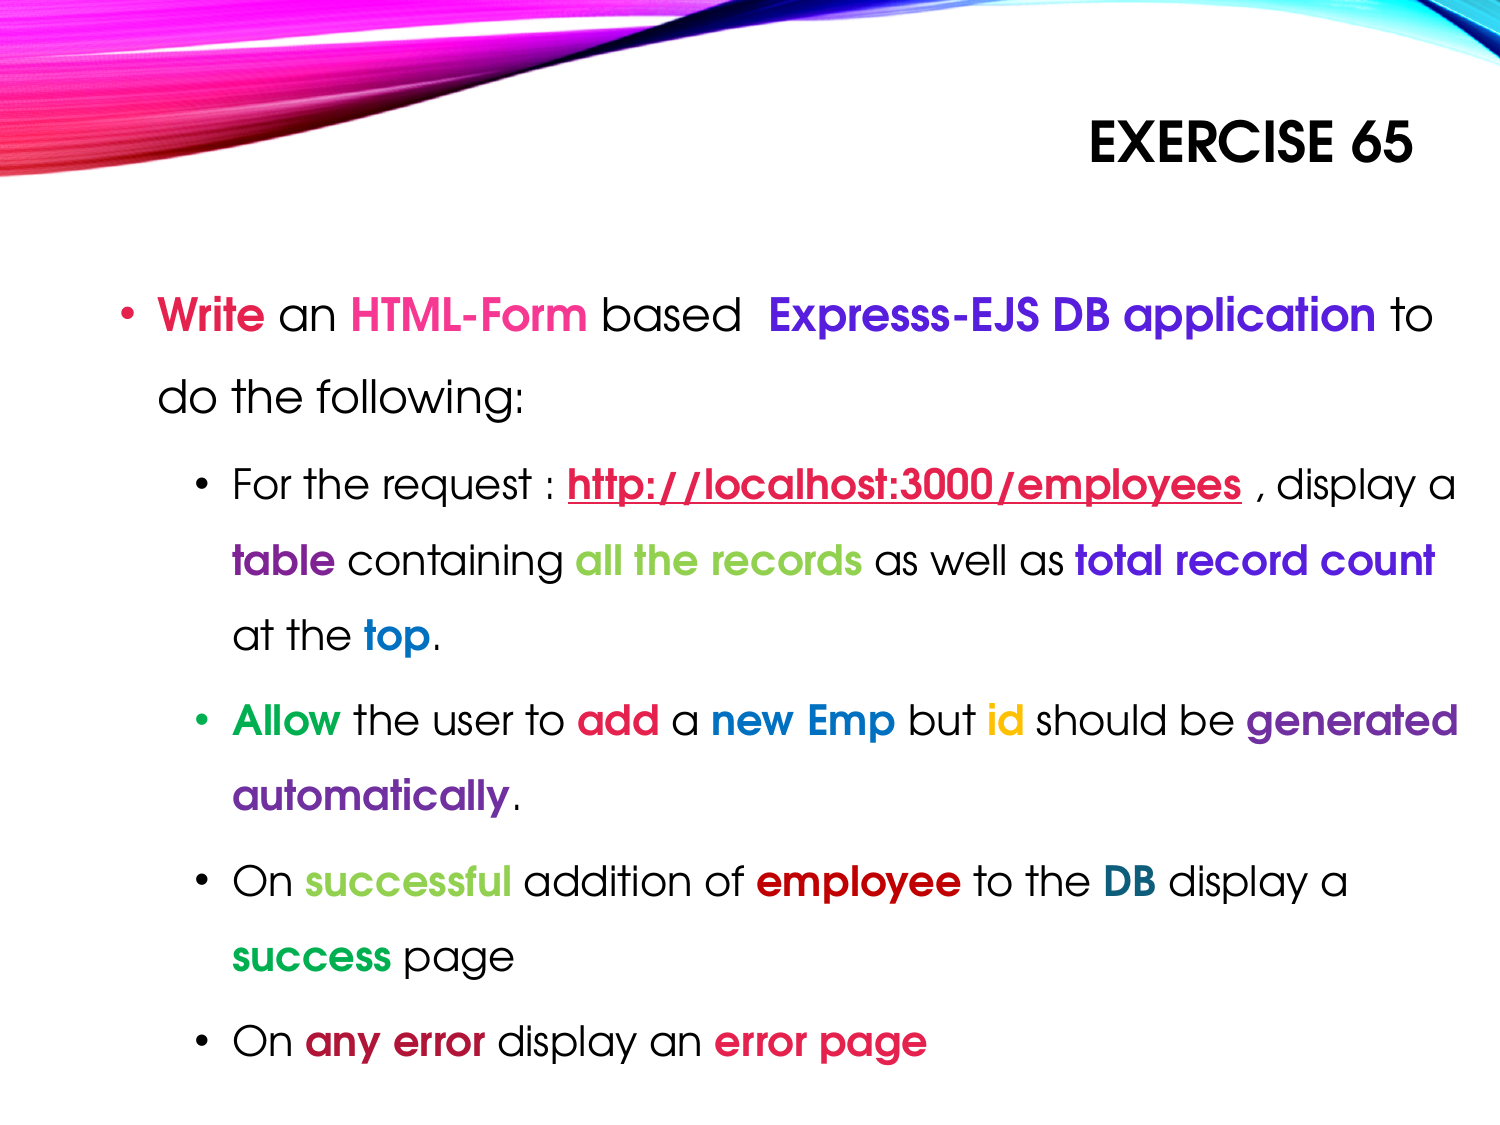

# Exercise 65
Write an HTML-Form based  Expresss-EJS DB application to do the following:
For the request : http://localhost:3000/employees , display a table containing all the records as well as total record count at the top.
Allow the user to add a new Emp but id should be generated automatically.
On successful addition of employee to the DB display a success page
On any error display an error page